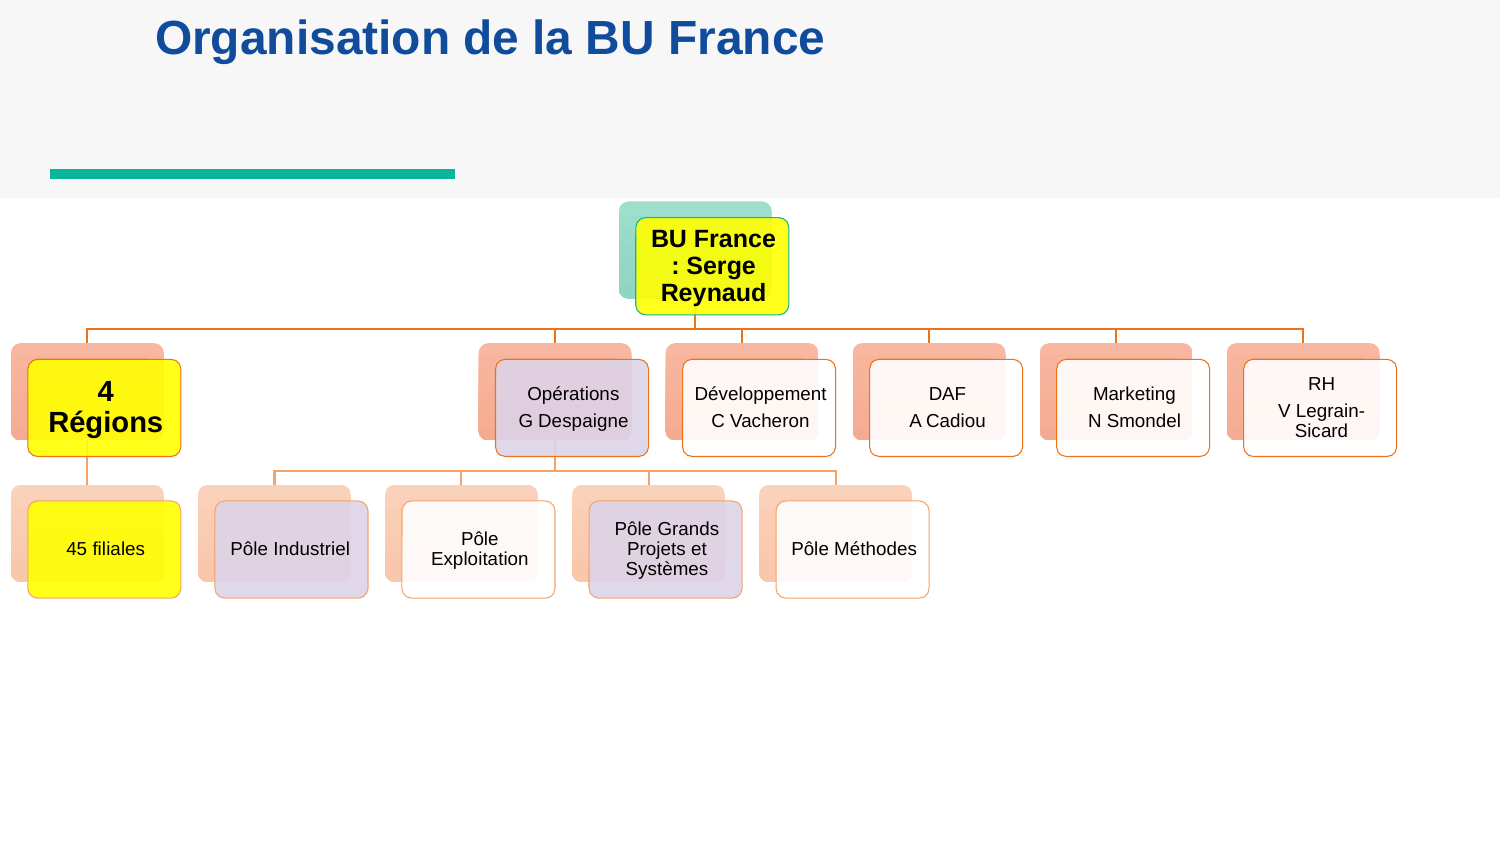

BU France : Serge Reynaud
4 Régions
45 filiales
Opérations
G Despaigne
Pôle Industriel
Pôle Exploitation
Pôle Grands Projets et Systèmes
Pôle Méthodes
Développement
C Vacheron
DAF
A Cadiou
Marketing
N Smondel
RH
V Legrain-Sicard
# Organisation de la BU France